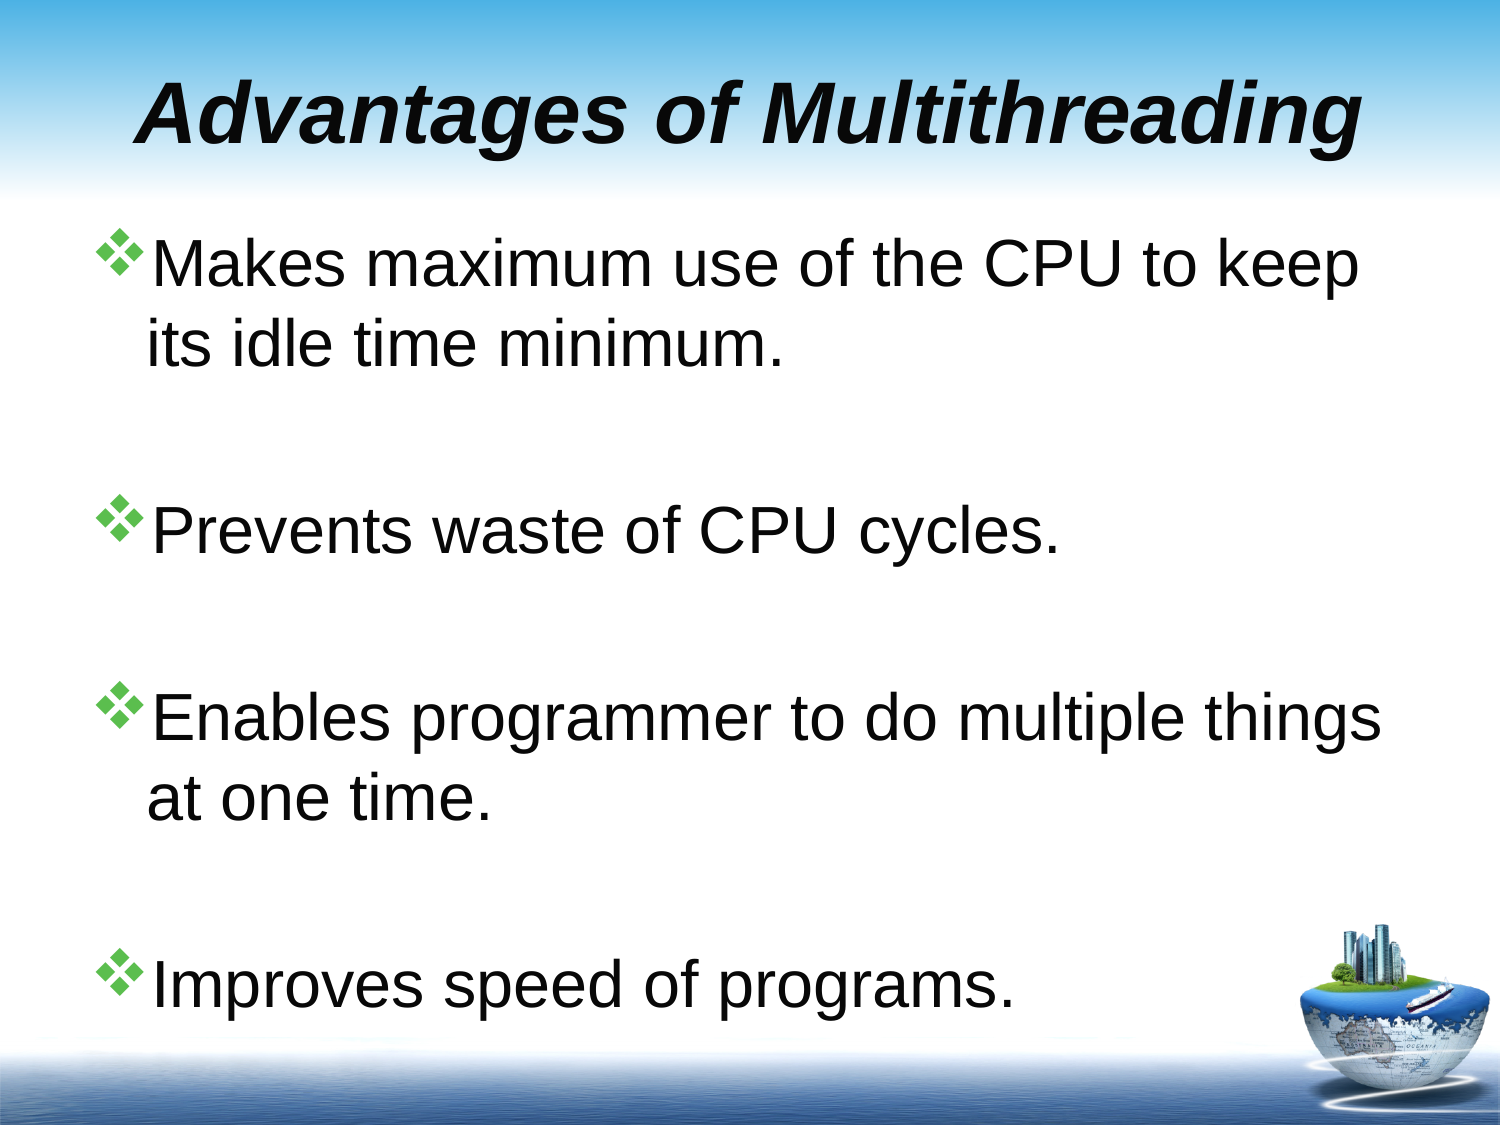

# Advantages of Multithreading
Makes maximum use of the CPU to keep its idle time minimum.

Prevents waste of CPU cycles.

Enables programmer to do multiple things at one time.

Improves speed of programs.